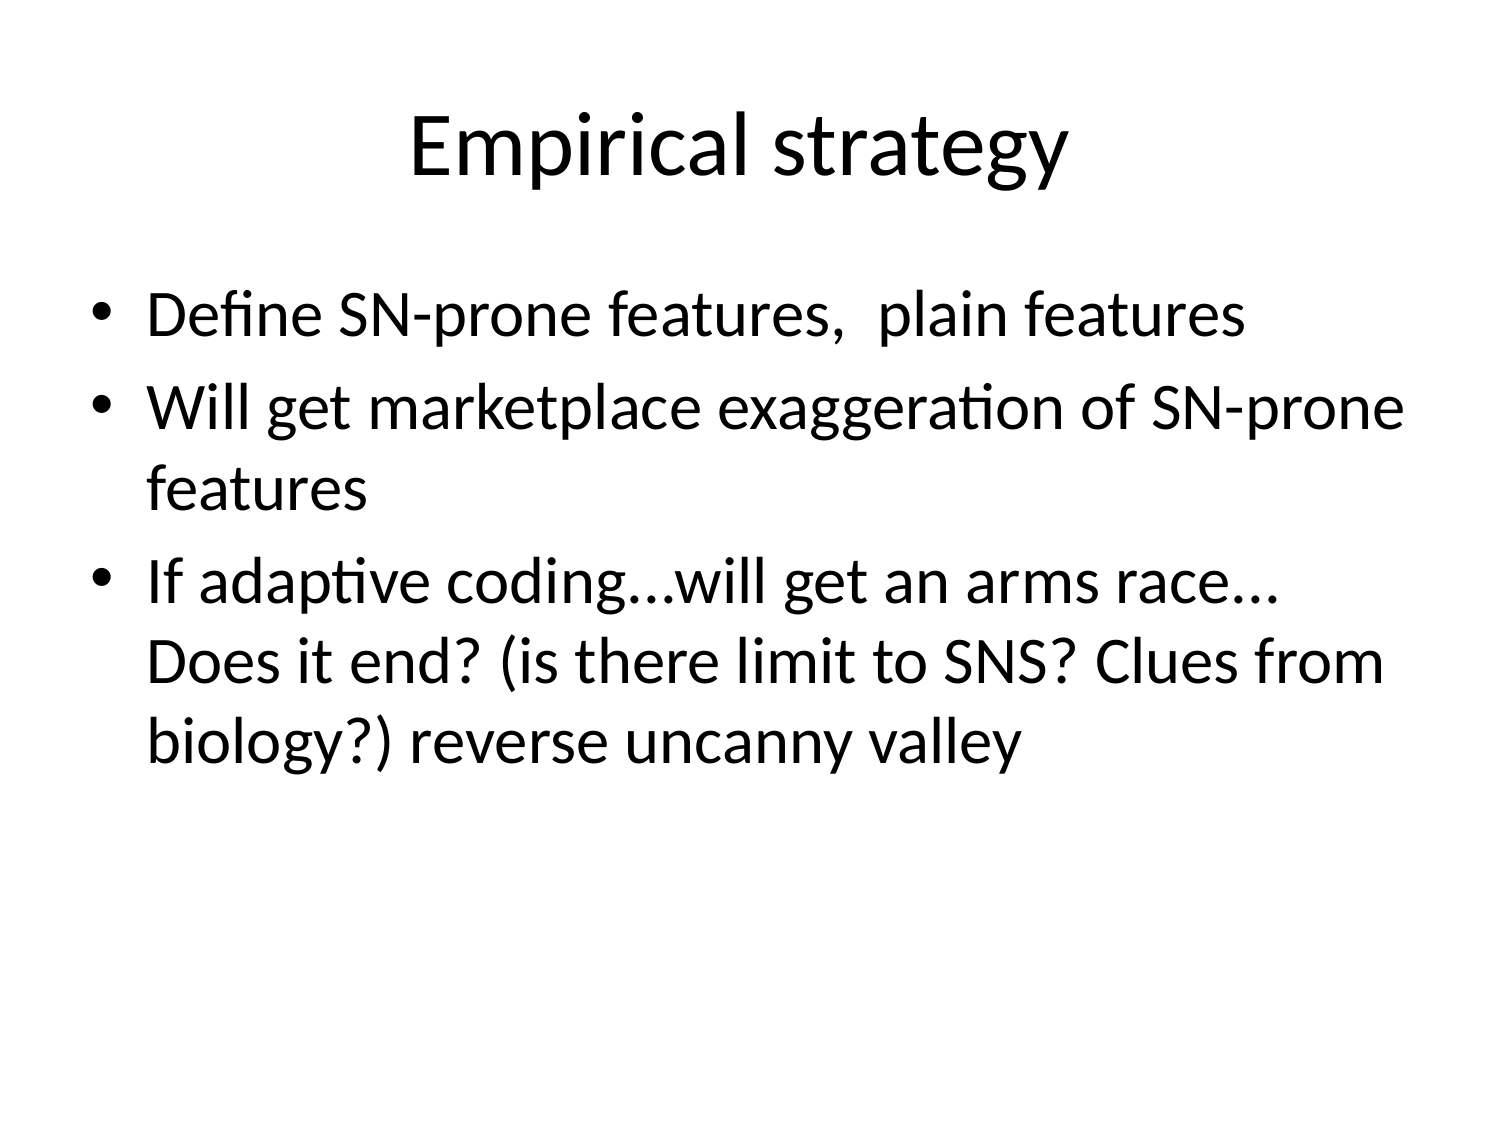

# Empirical strategy
Define SN-prone features,  plain features
Will get marketplace exaggeration of SN-prone features
If adaptive coding...will get an arms race... Does it end? (is there limit to SNS? Clues from biology?) reverse uncanny valley